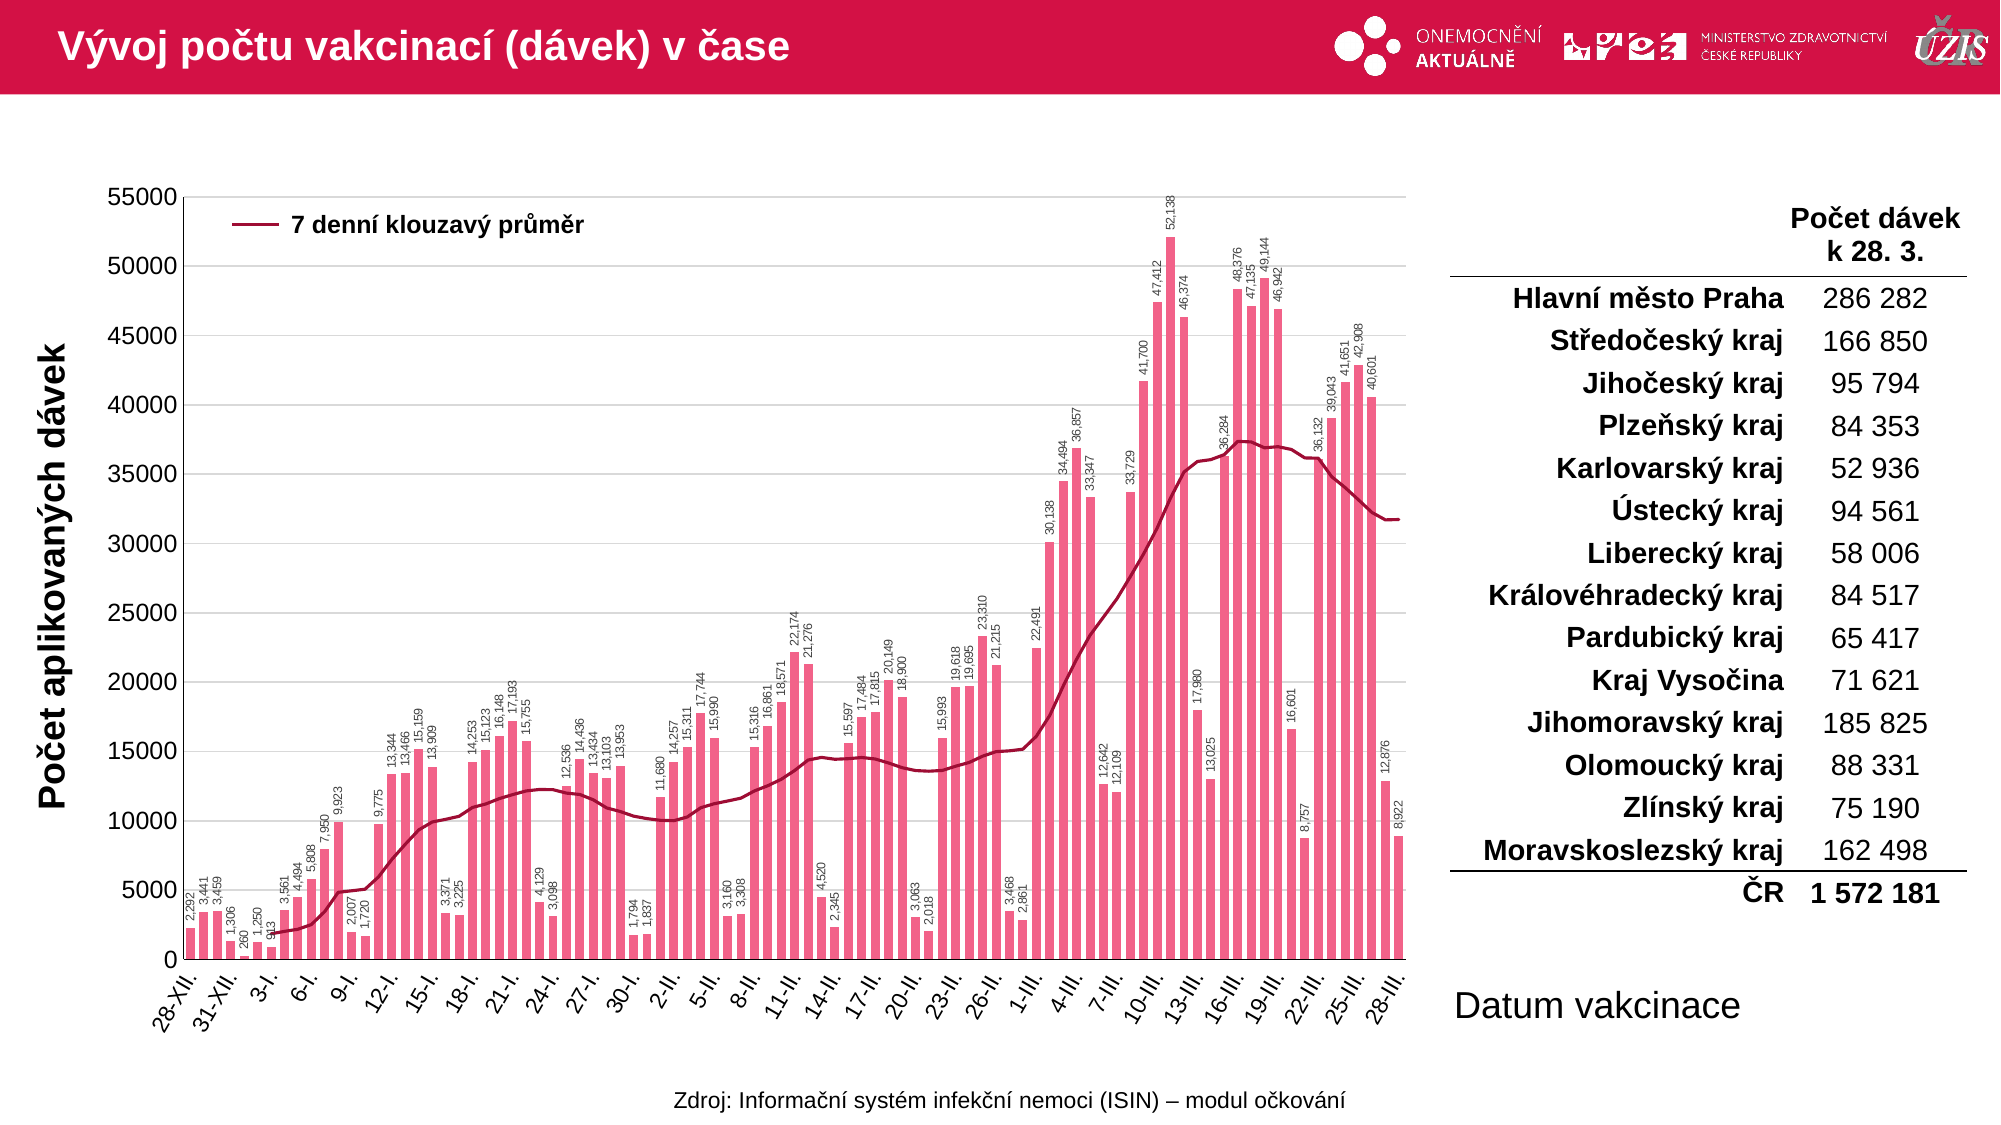

# Vývoj počtu vakcinací (dávek) v čase

### Chart

| Category | celkem |
|---|---|
| 28-XII. | 2292.0 |
| 29-XII. | 3441.0 |
| 30-XII. | 3459.0 |
| 31-XII. | 1306.0 |
| 1-I. | 260.0 |
| 2-I. | 1250.0 |
| 3-I. | 913.0 |
| 4-I. | 3561.0 |
| 5-I. | 4494.0 |
| 6-I. | 5808.0 |
| 7-I. | 7950.0 |
| 8-I. | 9923.0 |
| 9-I. | 2007.0 |
| 10-I. | 1720.0 |
| 11-I. | 9775.0 |
| 12-I. | 13344.0 |
| 13-I. | 13466.0 |
| 14-I. | 15159.0 |
| 15-I. | 13909.0 |
| 16-I. | 3371.0 |
| 17-I. | 3225.0 |
| 18-I. | 14253.0 |
| 19-I. | 15123.0 |
| 20-I. | 16148.0 |
| 21-I. | 17193.0 |
| 22-I. | 15755.0 |
| 23-I. | 4129.0 |
| 24-I. | 3098.0 |
| 25-I. | 12536.0 |
| 26-I. | 14436.0 |
| 27-I. | 13434.0 |
| 28-I. | 13103.0 |
| 29-I. | 13953.0 |
| 30-I. | 1794.0 |
| 31-I. | 1837.0 |
| 1-II. | 11680.0 |
| 2-II. | 14257.0 |
| 3-II. | 15311.0 |
| 4-II. | 17744.0 |
| 5-II. | 15990.0 |
| 6-II. | 3160.0 |
| 7-II. | 3308.0 |
| 8-II. | 15316.0 |
| 9-II. | 16861.0 |
| 10-II. | 18571.0 |
| 11-II. | 22174.0 |
| 12-II. | 21276.0 |
| 13-II. | 4520.0 |
| 14-II. | 2345.0 |
| 15-II. | 15597.0 |
| 16-II. | 17484.0 |
| 17-II. | 17815.0 |
| 18-II. | 20149.0 |
| 19-II. | 18900.0 |
| 20-II. | 3063.0 |
| 21-II. | 2018.0 |
| 22-II. | 15993.0 |
| 23-II. | 19618.0 |
| 24-II. | 19695.0 |
| 25-II. | 23310.0 |
| 26-II. | 21215.0 |
| 27-II. | 3468.0 |
| 28-II. | 2861.0 |
| 1-III. | 22491.0 |
| 2-III. | 30138.0 |
| 3-III. | 34494.0 |
| 4-III. | 36857.0 |
| 5-III. | 33347.0 |
| 6-III. | 12642.0 |
| 7-III. | 12109.0 |
| 8-III. | 33729.0 |
| 9-III. | 41700.0 |
| 10-III. | 47412.0 |
| 11-III. | 52138.0 |
| 12-III. | 46374.0 |
| 13-III. | 17980.0 |
| 14-III. | 13025.0 |
| 15-III. | 36284.0 |
| 16-III. | 48376.0 |
| 17-III. | 47135.0 |
| 18-III. | 49144.0 |
| 19-III. | 46942.0 |
| 20-III. | 16601.0 |
| 21-III. | 8757.0 |
| 22-III. | 36132.0 |
| 23-III. | 39043.0 |
| 24-III. | 41651.0 |
| 25-III. | 42908.0 |
| 26-III. | 40601.0 |
| 27-III. | 12876.0 |
| 28-III. | 8922.0 |
|  | Počet dávek k 28. 3. |
| --- | --- |
| Hlavní město Praha | 286 282 |
| Středočeský kraj | 166 850 |
| Jihočeský kraj | 95 794 |
| Plzeňský kraj | 84 353 |
| Karlovarský kraj | 52 936 |
| Ústecký kraj | 94 561 |
| Liberecký kraj | 58 006 |
| Královéhradecký kraj | 84 517 |
| Pardubický kraj | 65 417 |
| Kraj Vysočina | 71 621 |
| Jihomoravský kraj | 185 825 |
| Olomoucký kraj | 88 331 |
| Zlínský kraj | 75 190 |
| Moravskoslezský kraj | 162 498 |
| ČR | 1 572 181 |
7 denní klouzavý průměr
Počet aplikovaných dávek
Datum vakcinace
Zdroj: Informační systém infekční nemoci (ISIN) – modul očkování